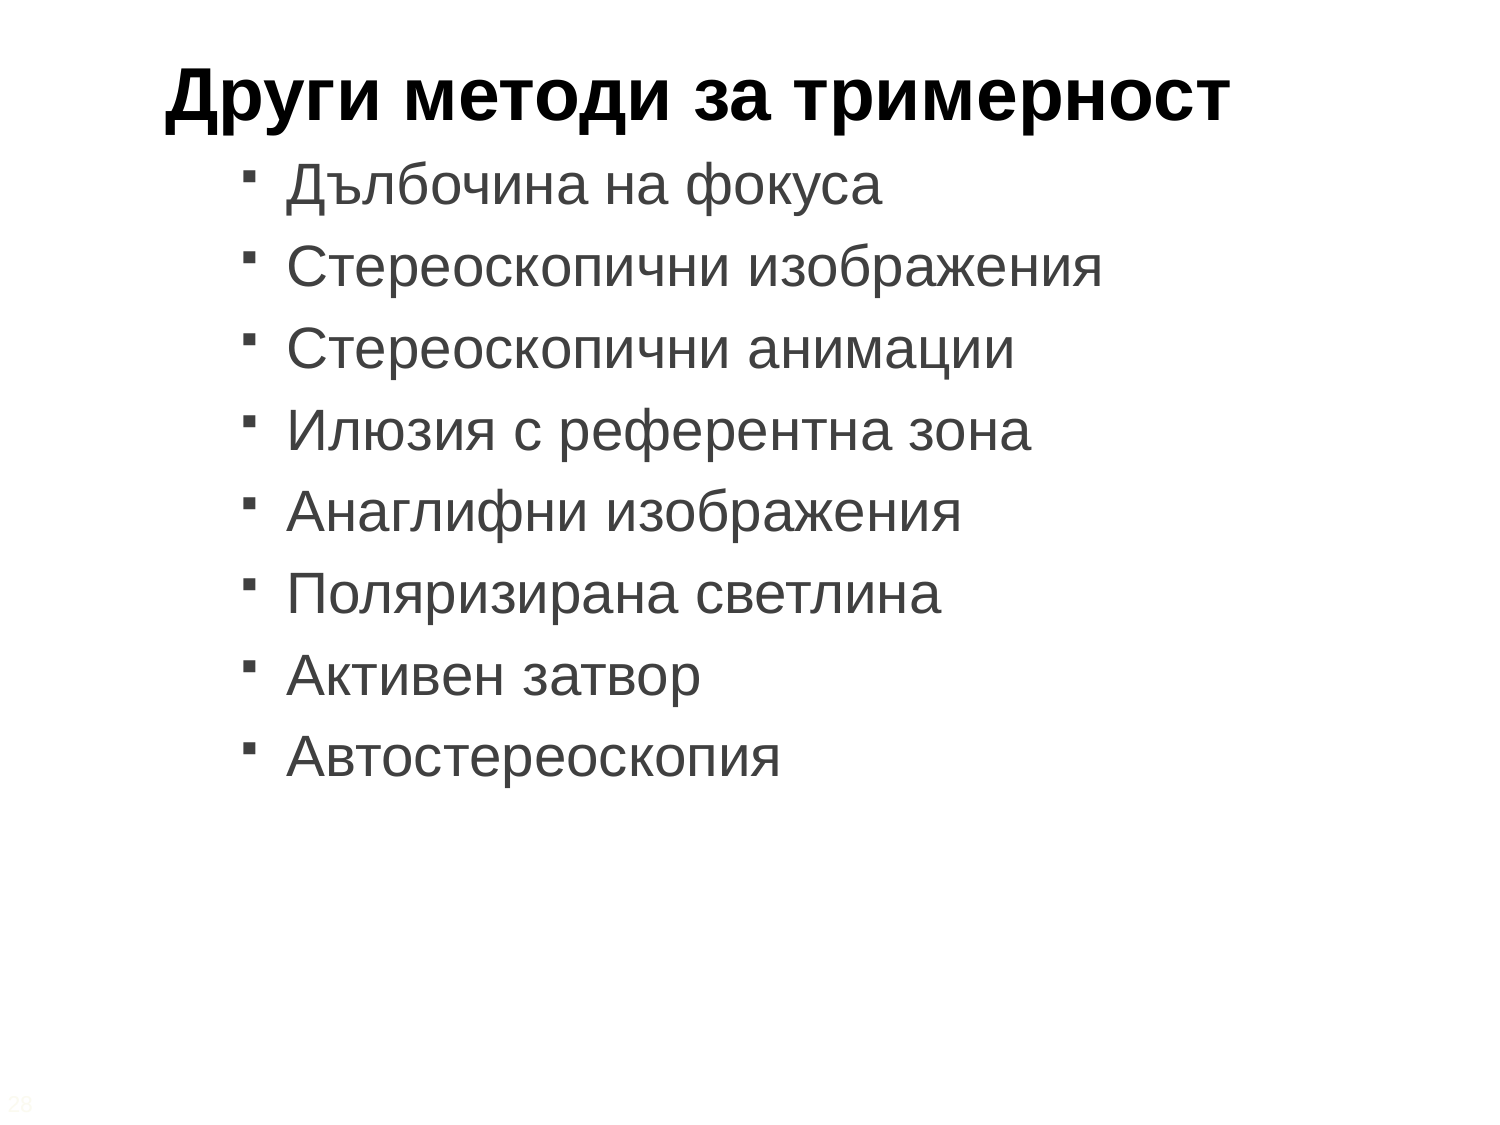

Други методи за тримерност
Дълбочина на фокуса
Стереоскопични изображения
Стереоскопични анимации
Илюзия с референтна зона
Анаглифни изображения
Поляризирана светлина
Активен затвор
Автостереоскопия